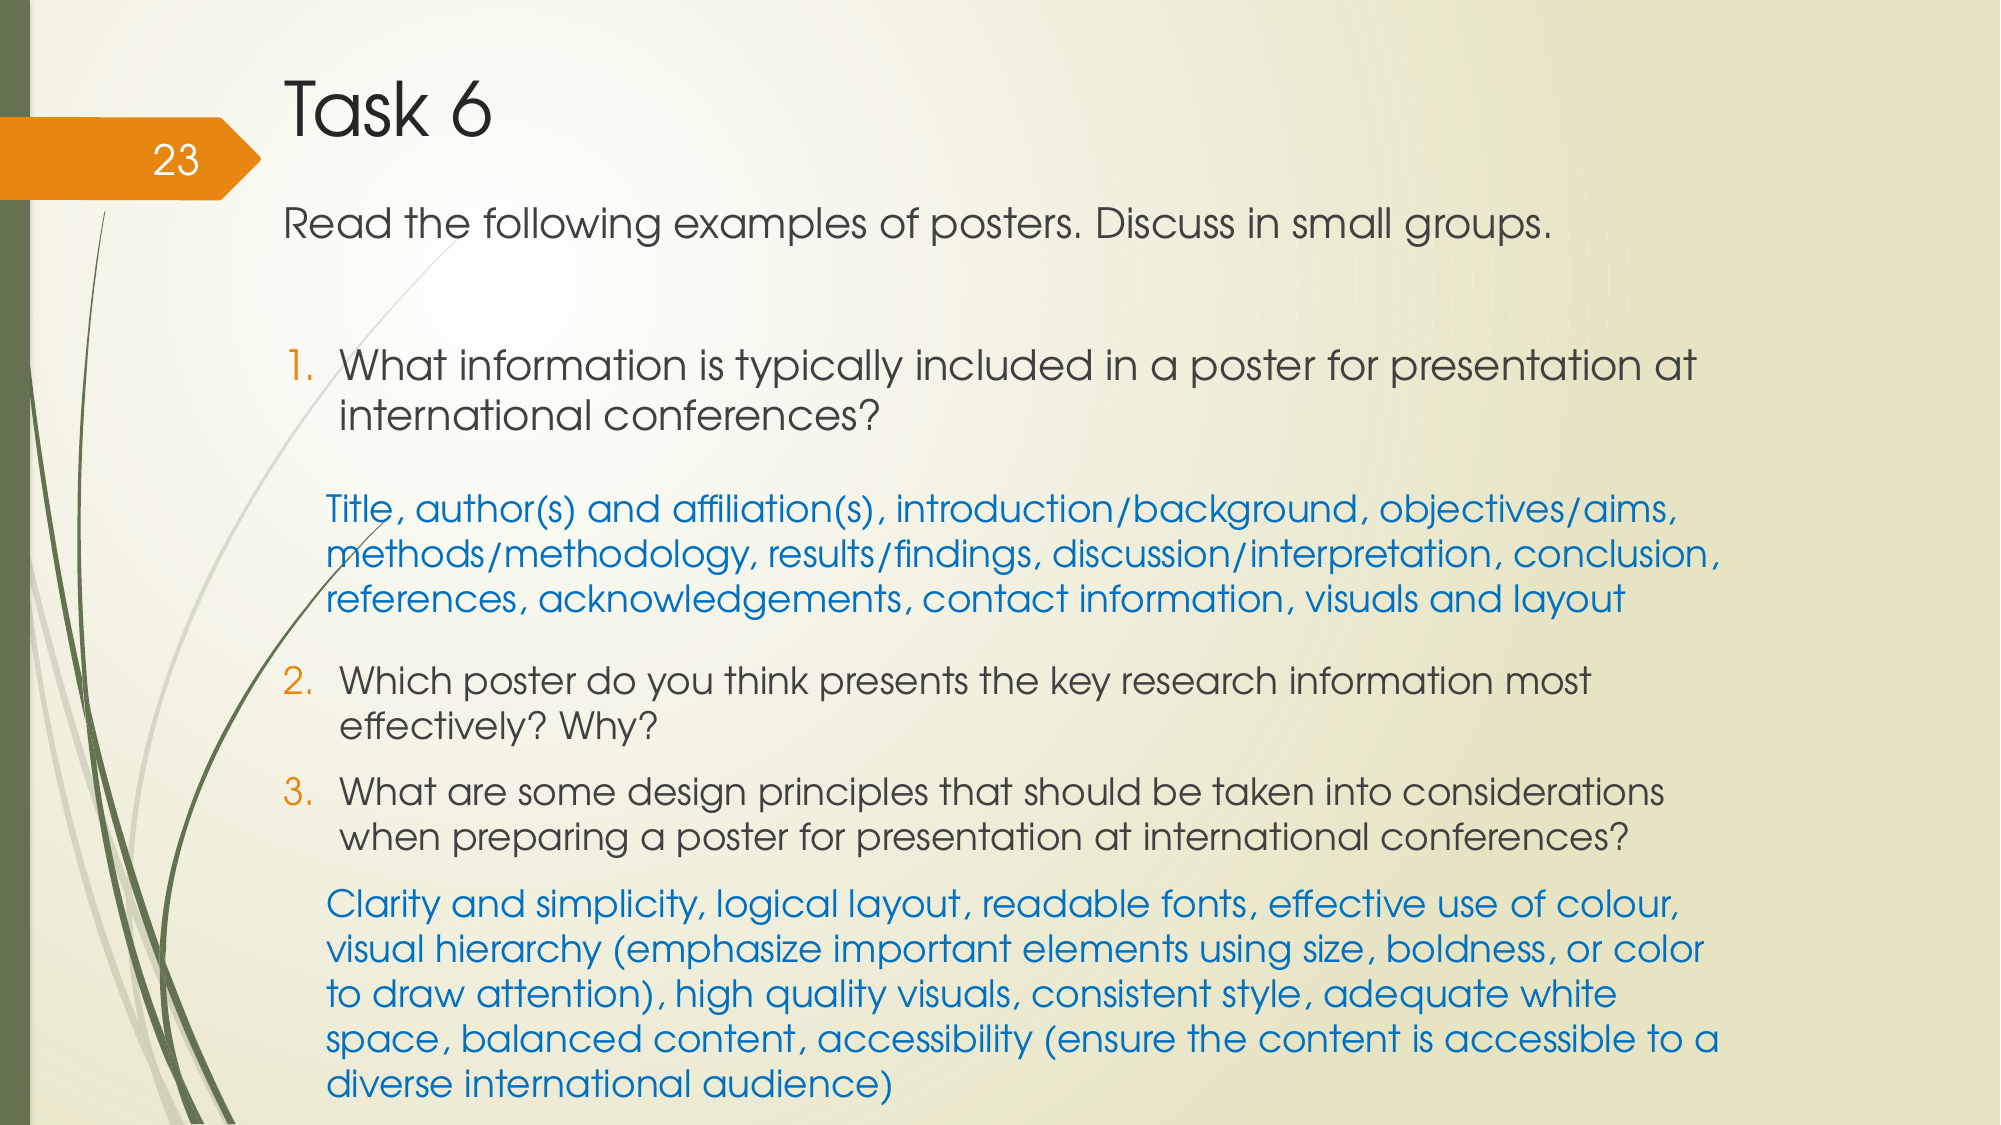

# Task 6
23
Read the following examples of posters. Discuss in small groups.

What information is typically included in a poster for presentation at international conferences?

Which poster do you think presents the key research information most effectively? Why?
What are some design principles that should be taken into considerations when preparing a poster for presentation at international conferences?

Title, author(s) and affiliation(s), introduction/background, objectives/aims, methods/methodology, results/findings, discussion/interpretation, conclusion, references, acknowledgements, contact information, visuals and layout
Clarity and simplicity, logical layout, readable fonts, effective use of colour, visual hierarchy (emphasize important elements using size, boldness, or color to draw attention), high quality visuals, consistent style, adequate white space, balanced content, accessibility (ensure the content is accessible to a diverse international audience)